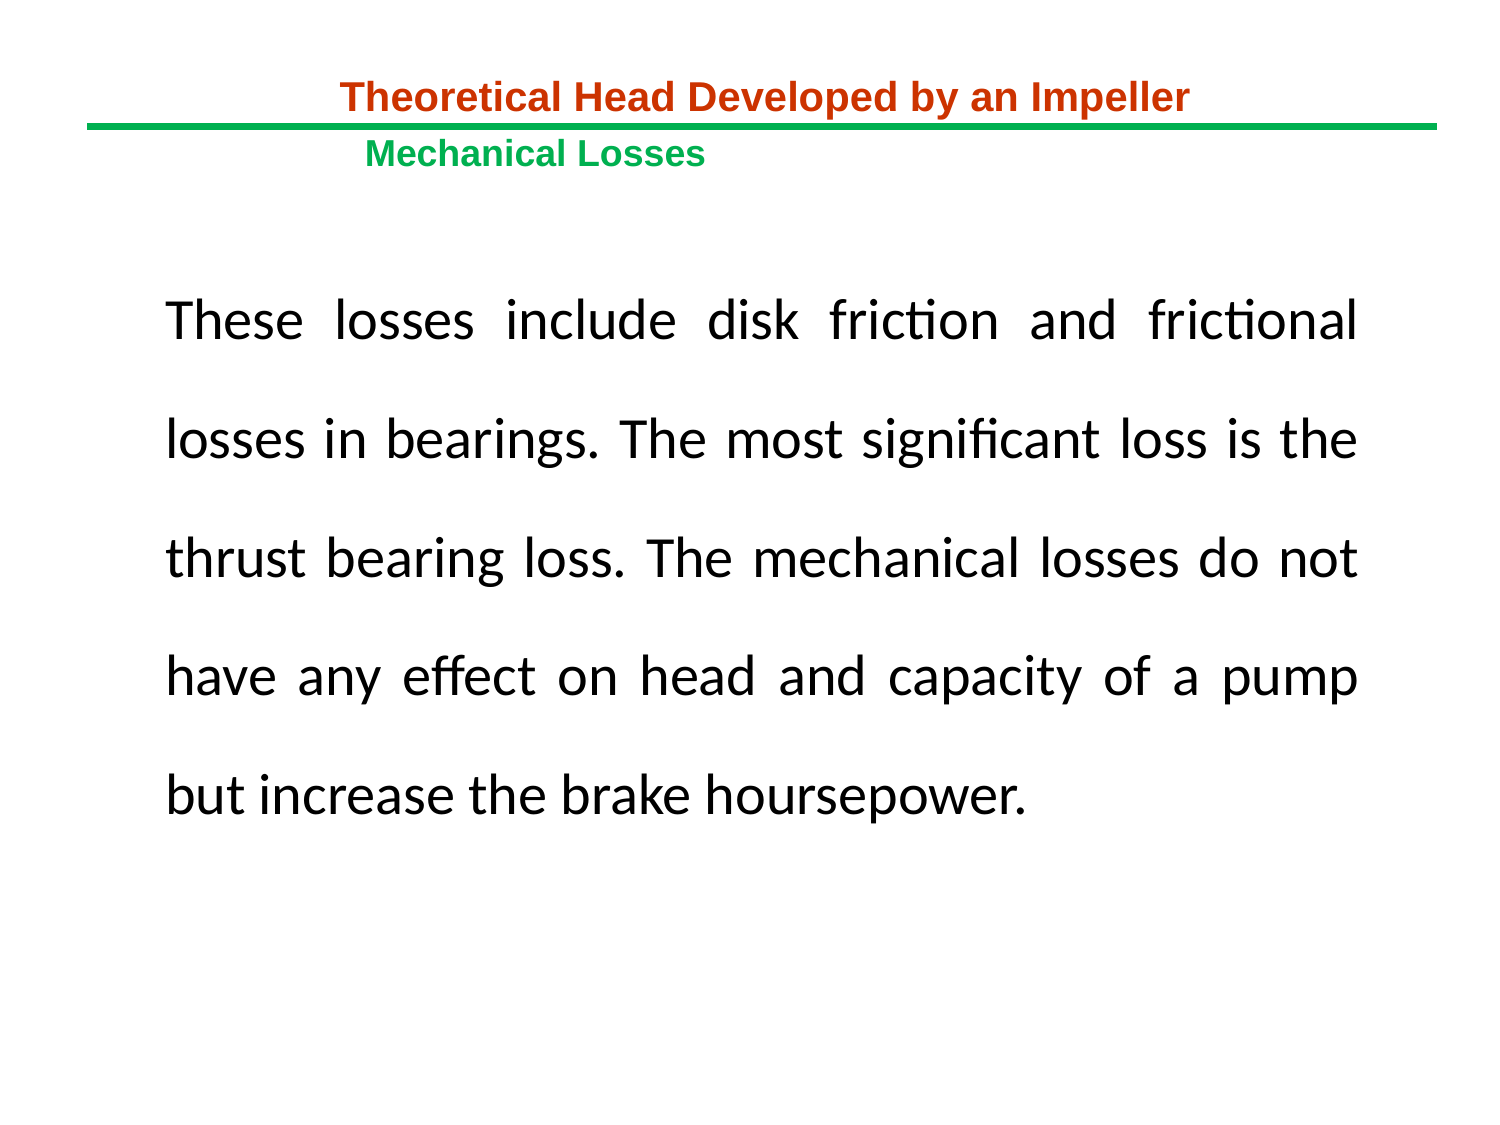

Theoretical Head Developed by an Impeller
Mechanical Losses
These losses include disk friction and frictional losses in bearings. The most significant loss is the thrust bearing loss. The mechanical losses do not have any effect on head and capacity of a pump but increase the brake hoursepower.